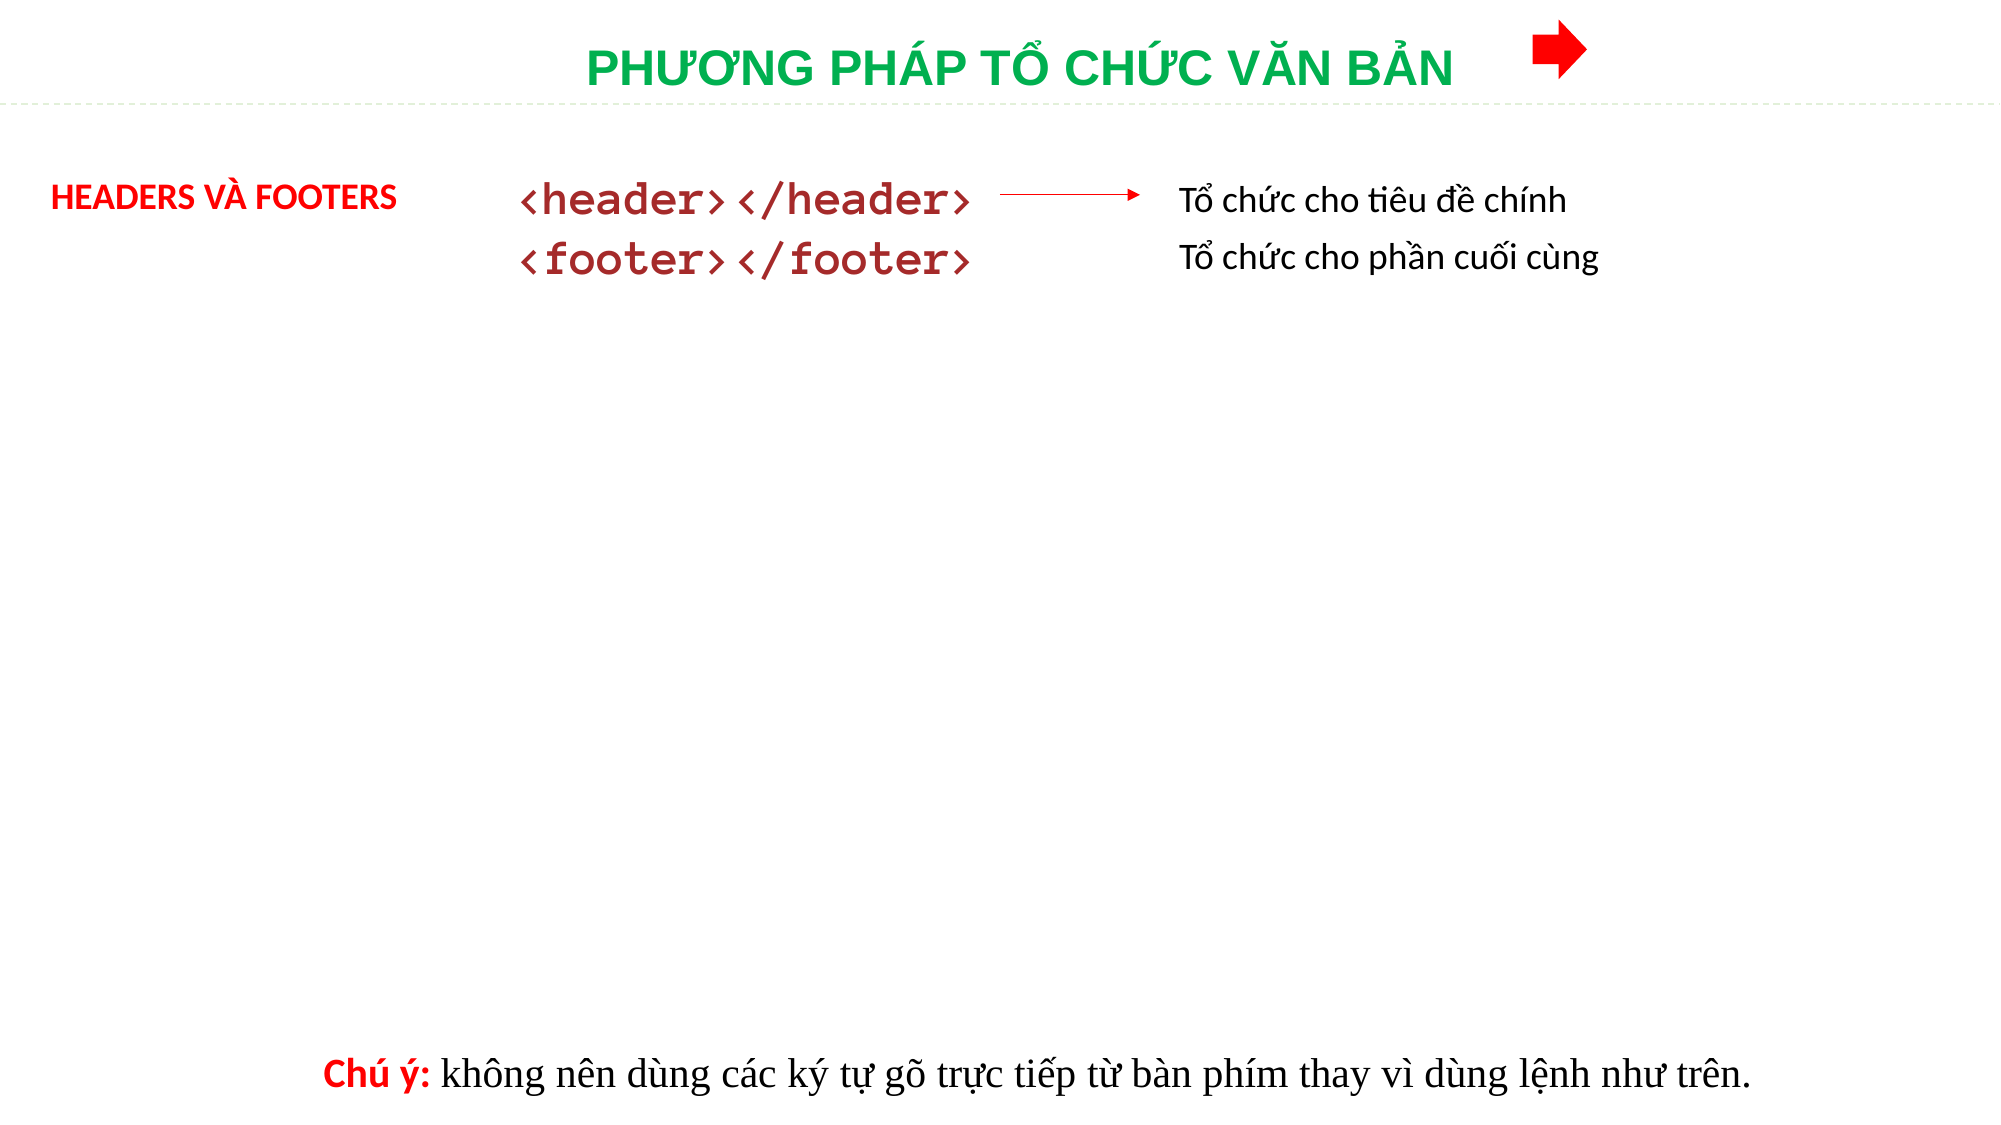

PHƯƠNG PHÁP TỔ CHỨC VĂN BẢN
<header></header>
<footer></footer>
HEADERS VÀ FOOTERS
Tổ chức cho tiêu đề chính
Tổ chức cho phần cuối cùng
Chú ý: không nên dùng các ký tự gõ trực tiếp từ bàn phím thay vì dùng lệnh như trên.